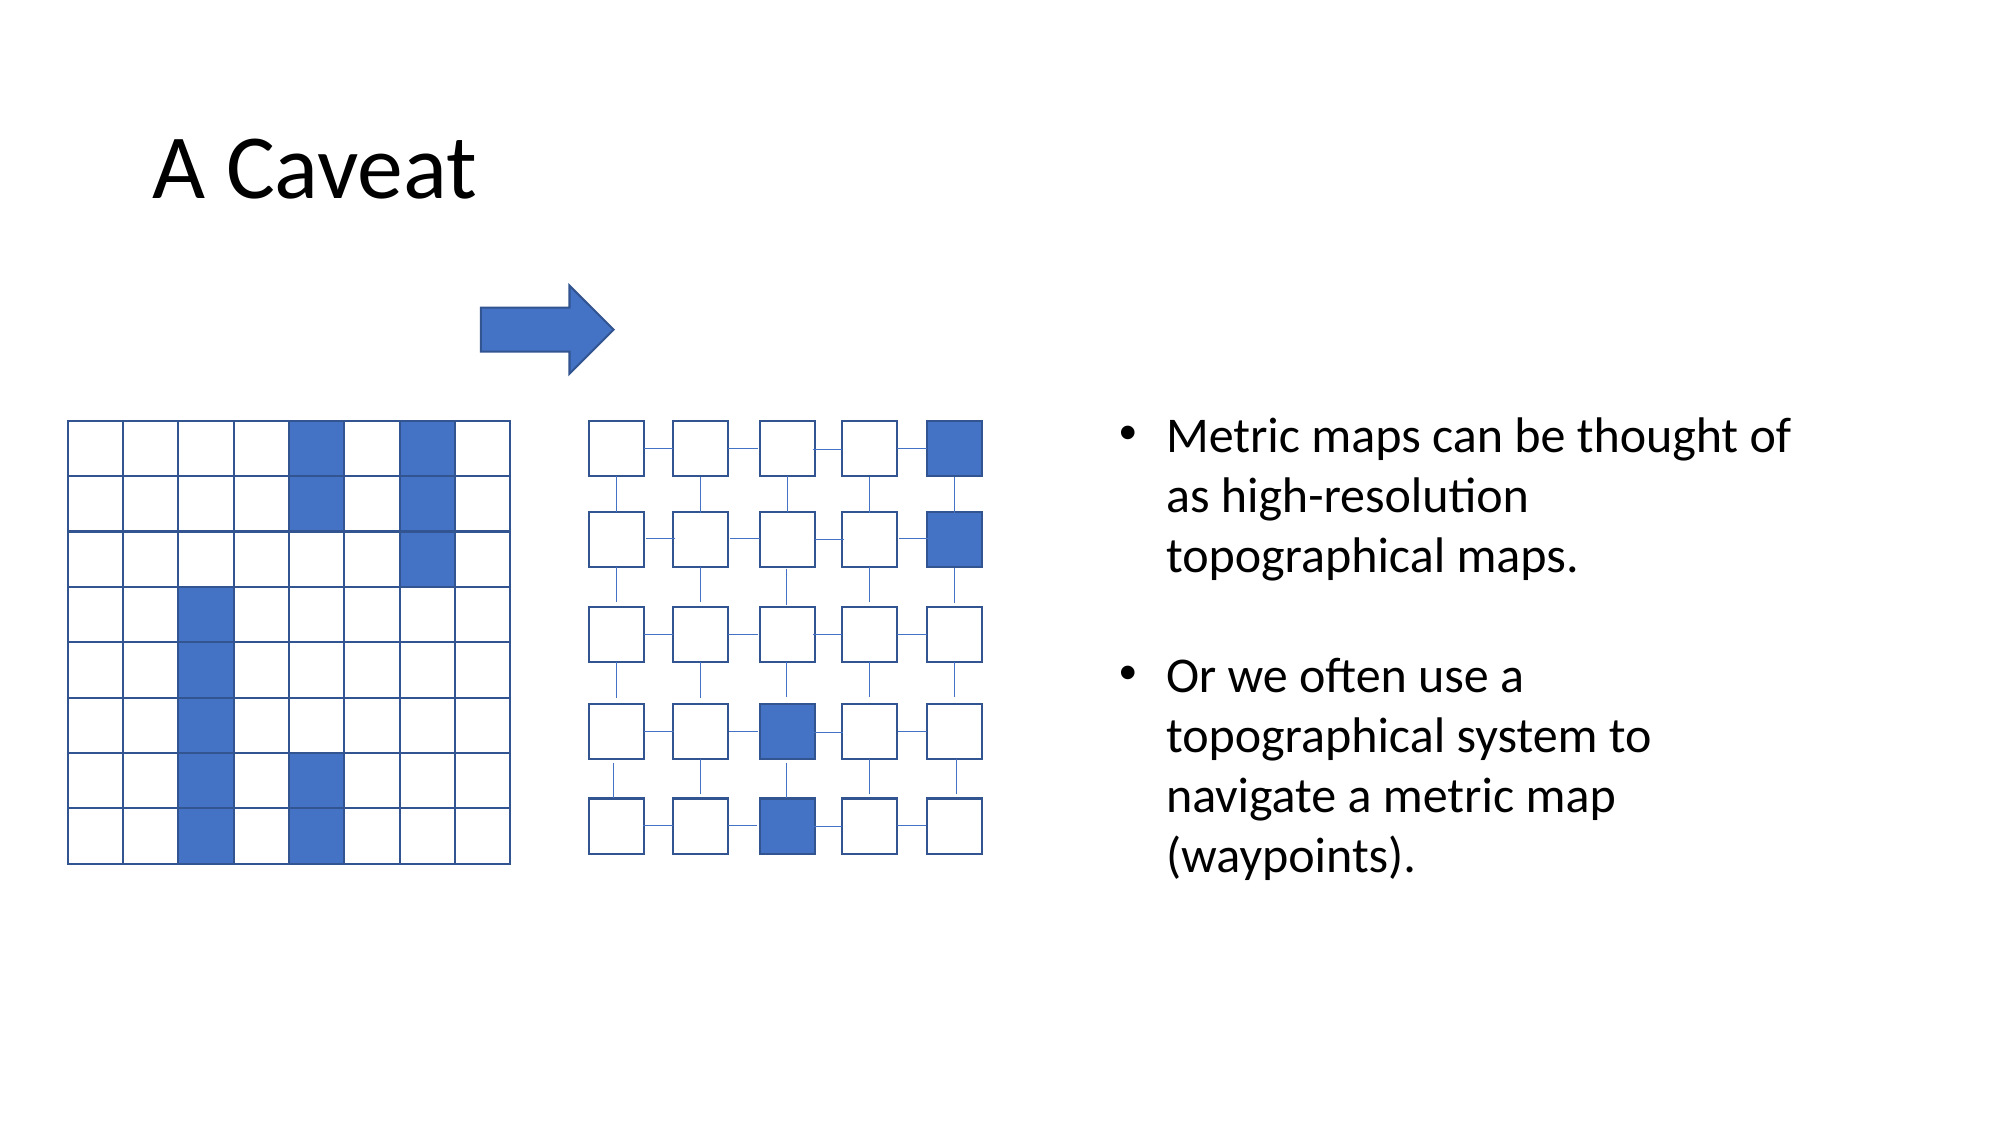

# A Caveat

Metric maps can be thought of as high-resolution topographical maps.

Or we often use a topographical system to navigate a metric map (waypoints).